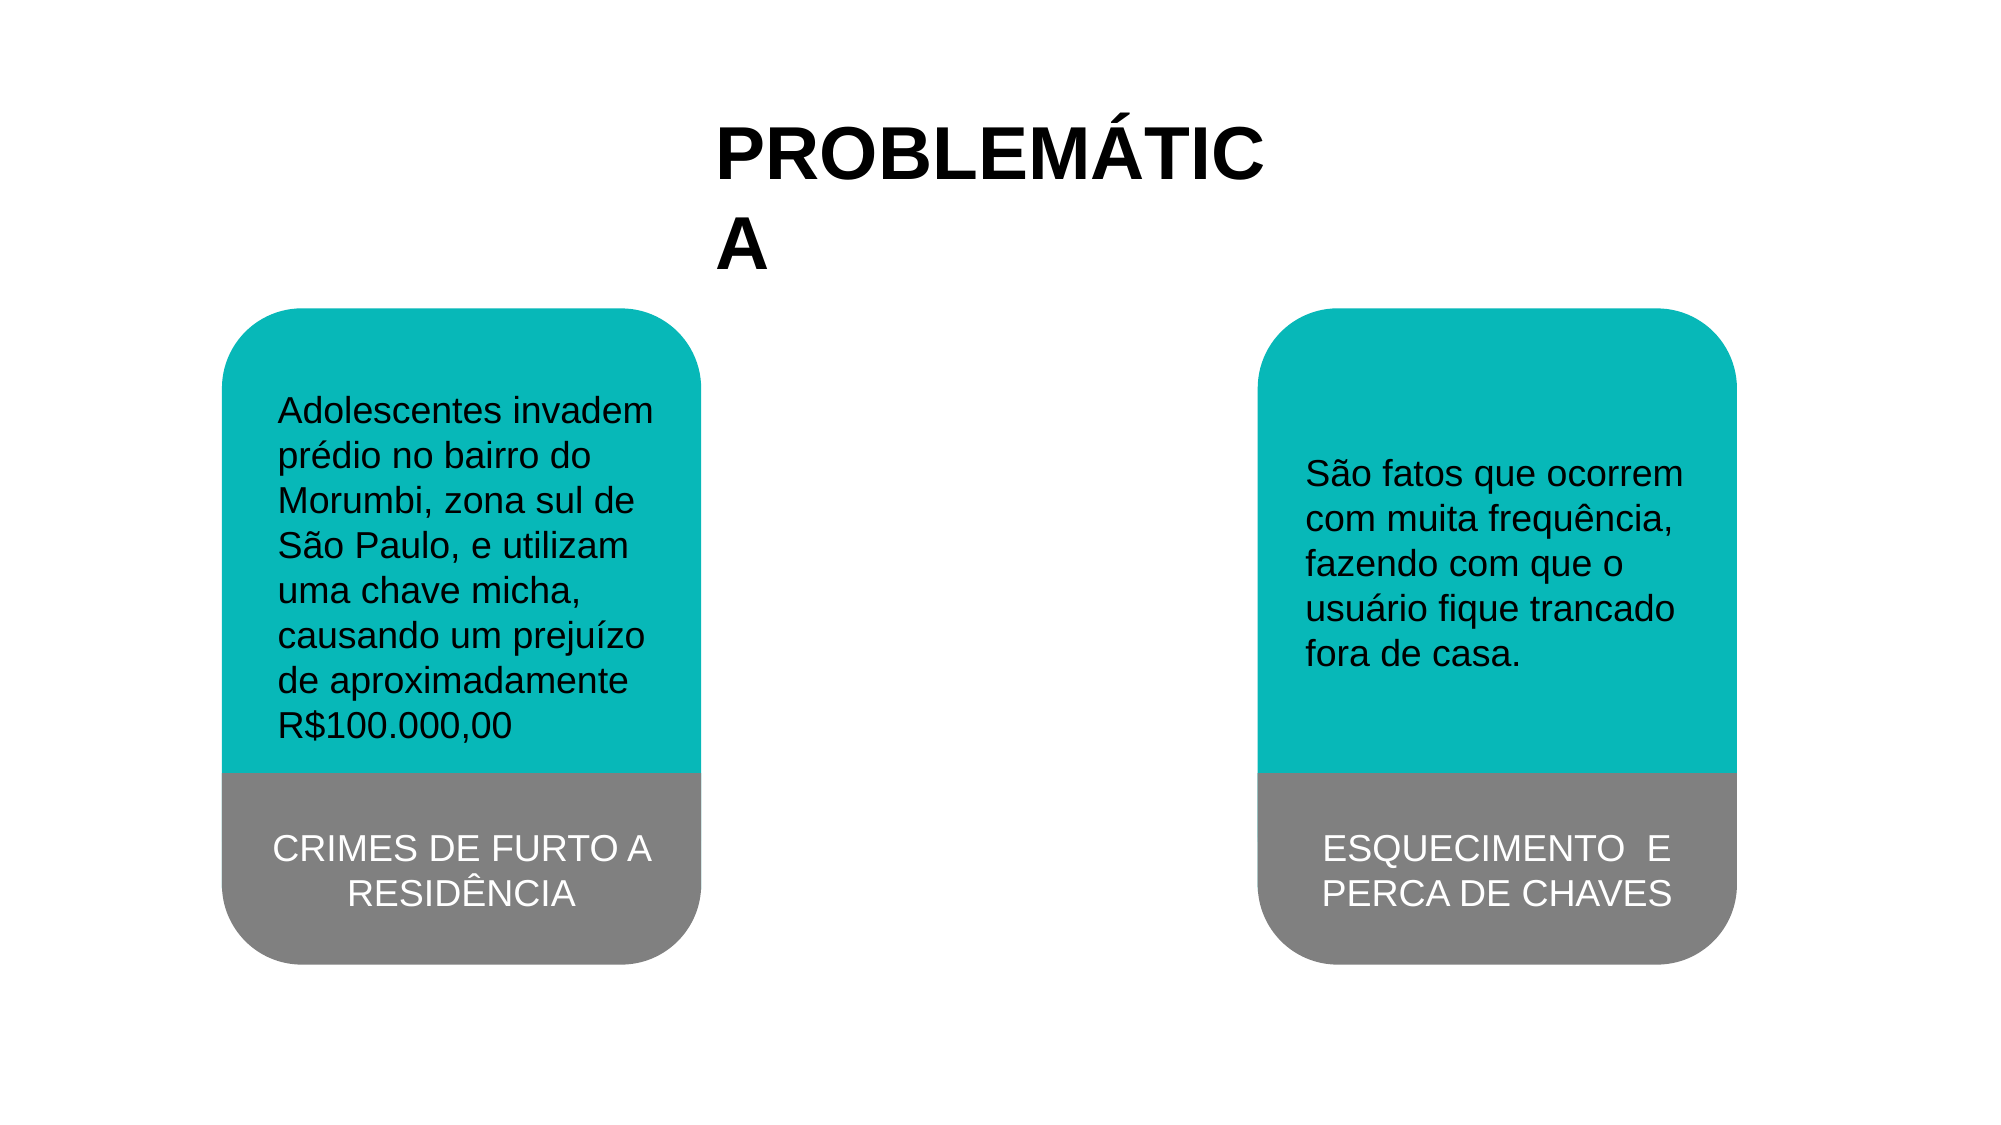

PROBLEMÁTICA

Adolescentes invadem prédio no bairro do Morumbi, zona sul de São Paulo, e utilizam uma chave micha, causando um prejuízo de aproximadamente R$100.000,00

São fatos que ocorrem com muita frequência,  fazendo com que o usuário fique trancado fora de casa.

CRIMES DE FURTO A RESIDÊNCIA

ESQUECIMENTO  E PERCA DE CHAVES